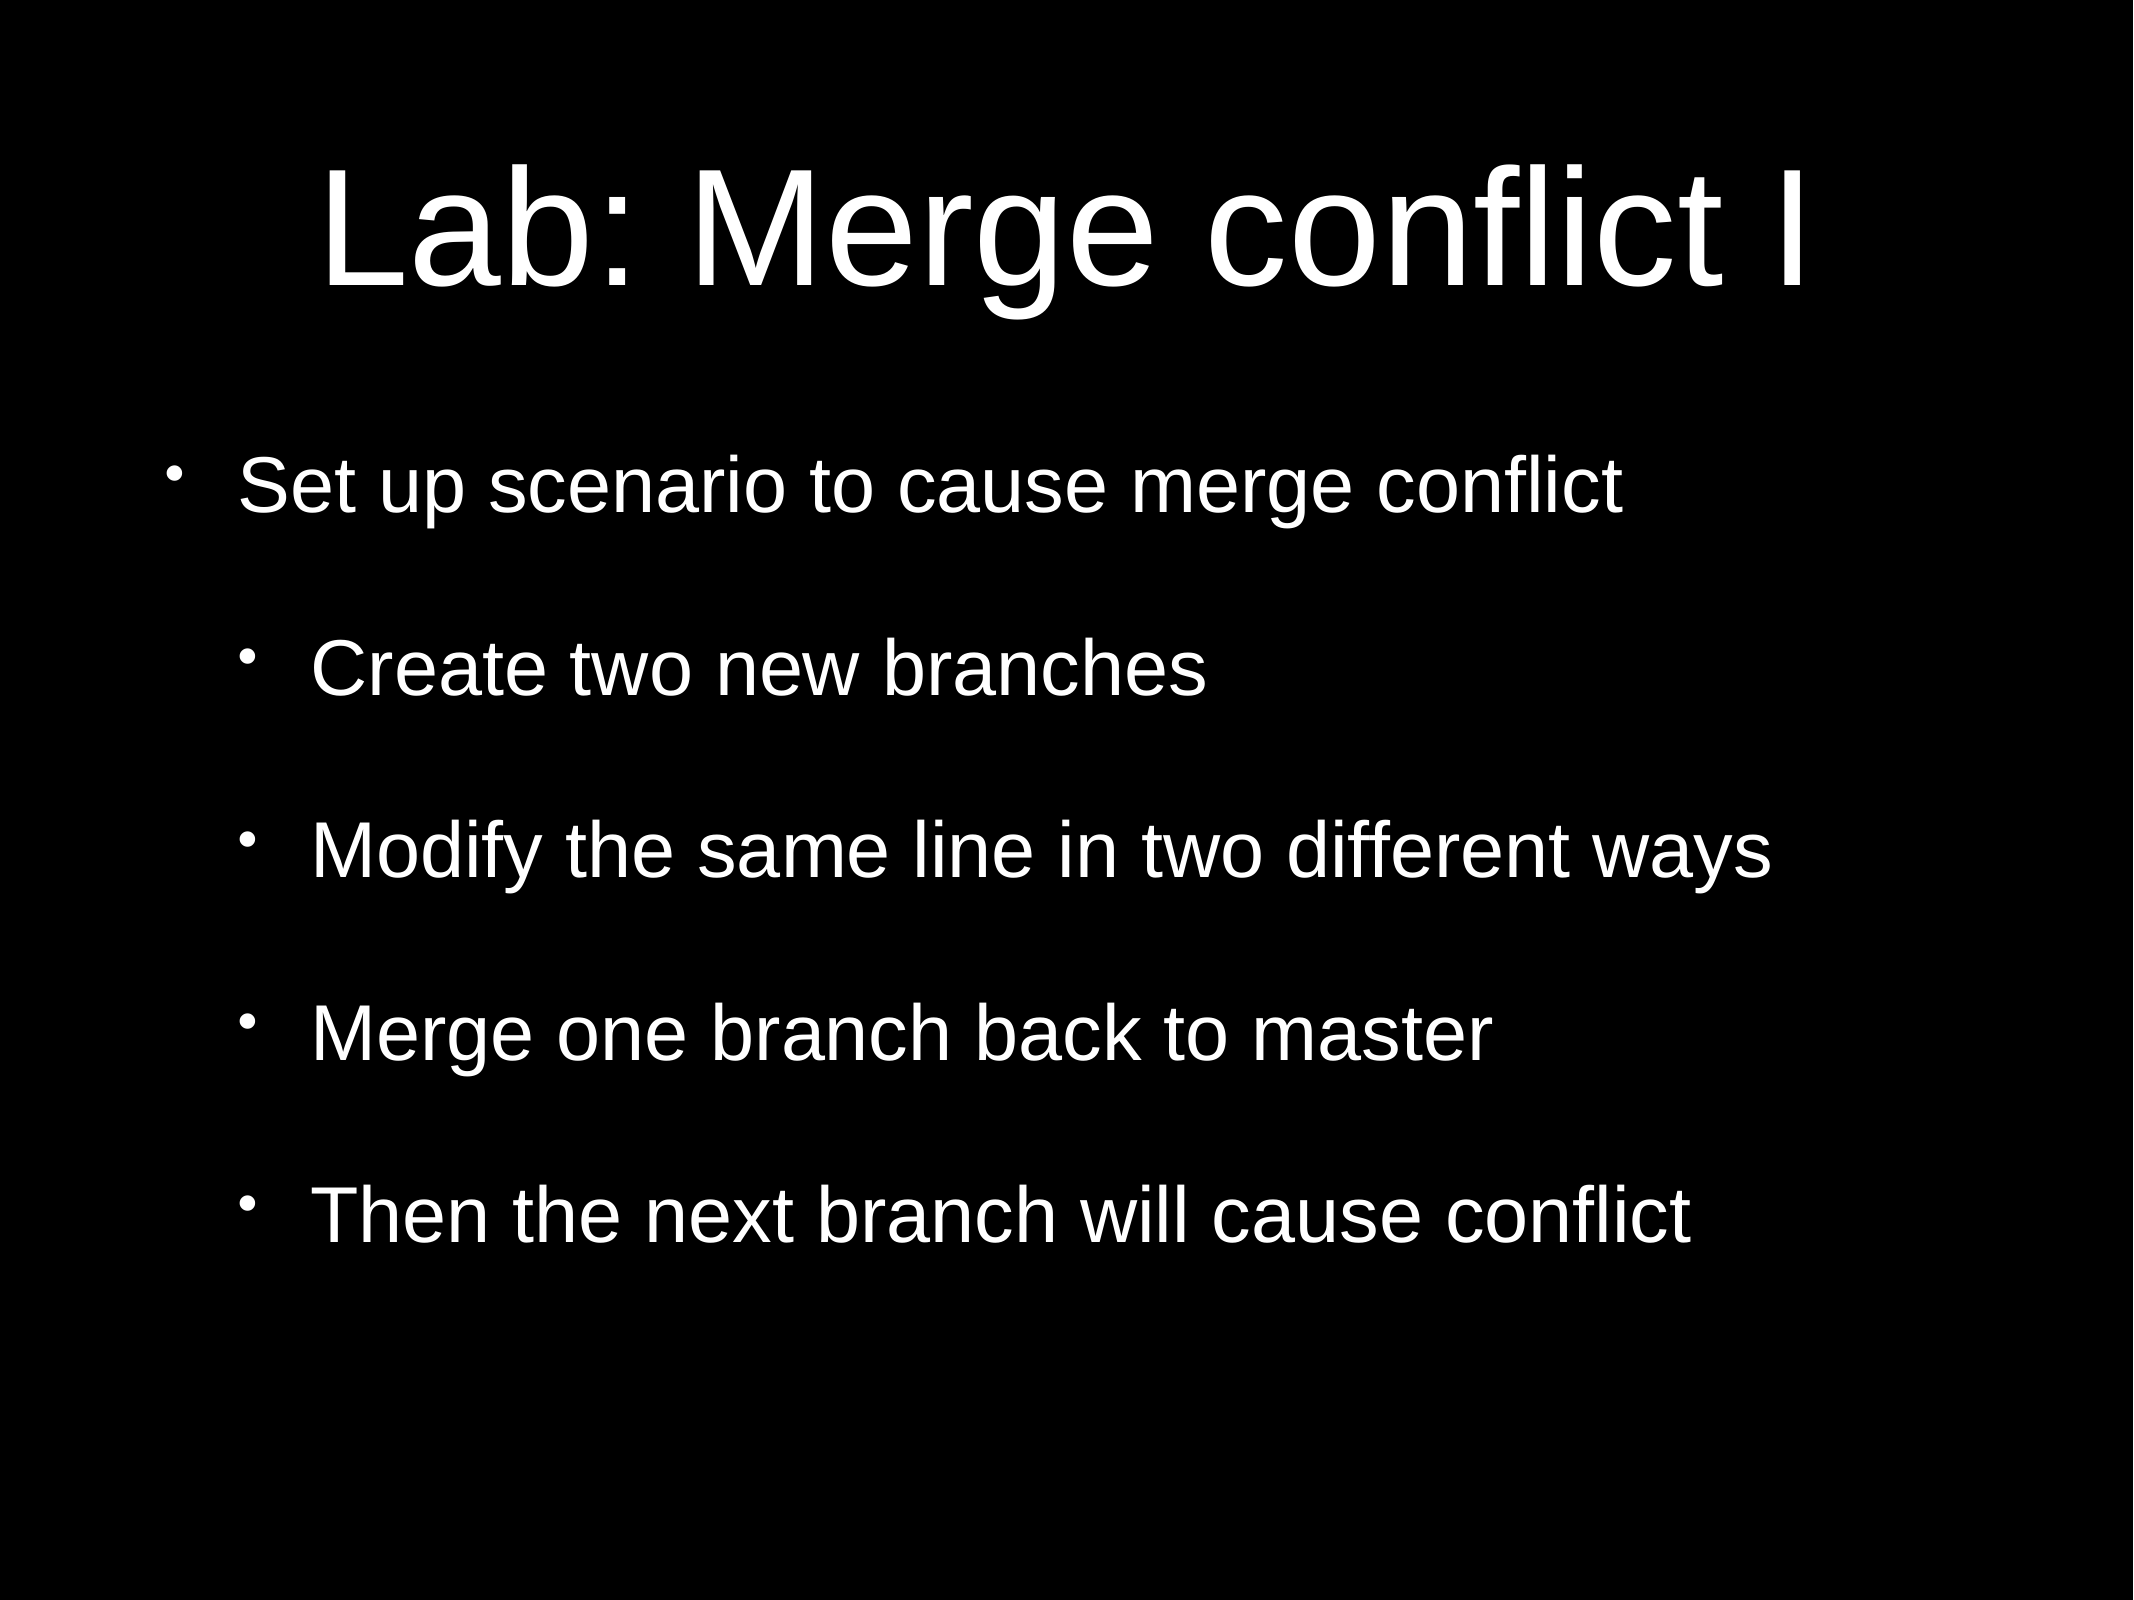

# Lab: Merge conflict I
Set up scenario to cause merge conflict
Create two new branches
Modify the same line in two different ways
Merge one branch back to master
Then the next branch will cause conflict